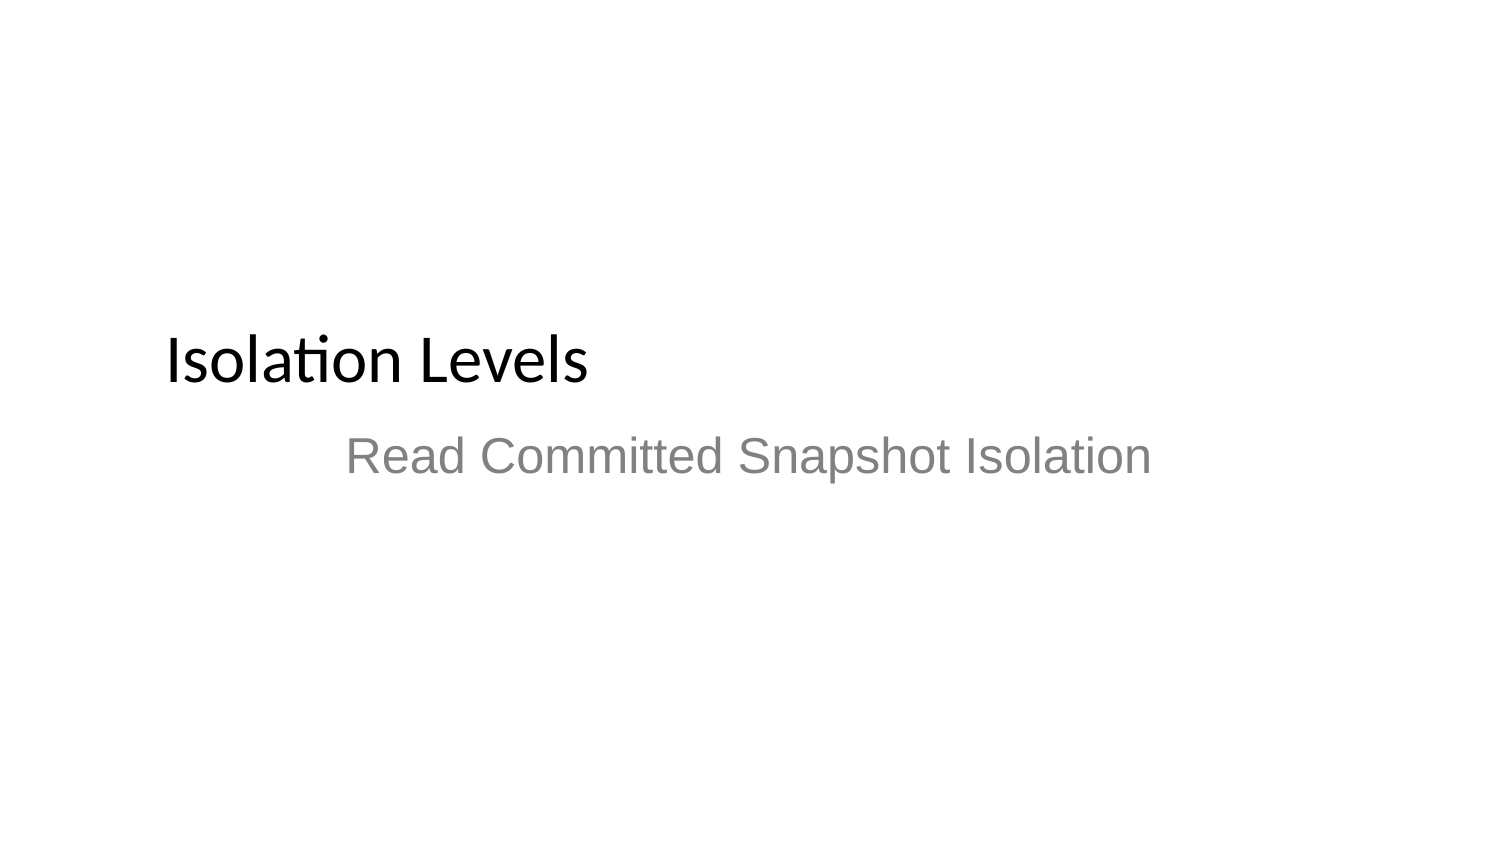

# Isolation Levels
Read Committed Snapshot Isolation